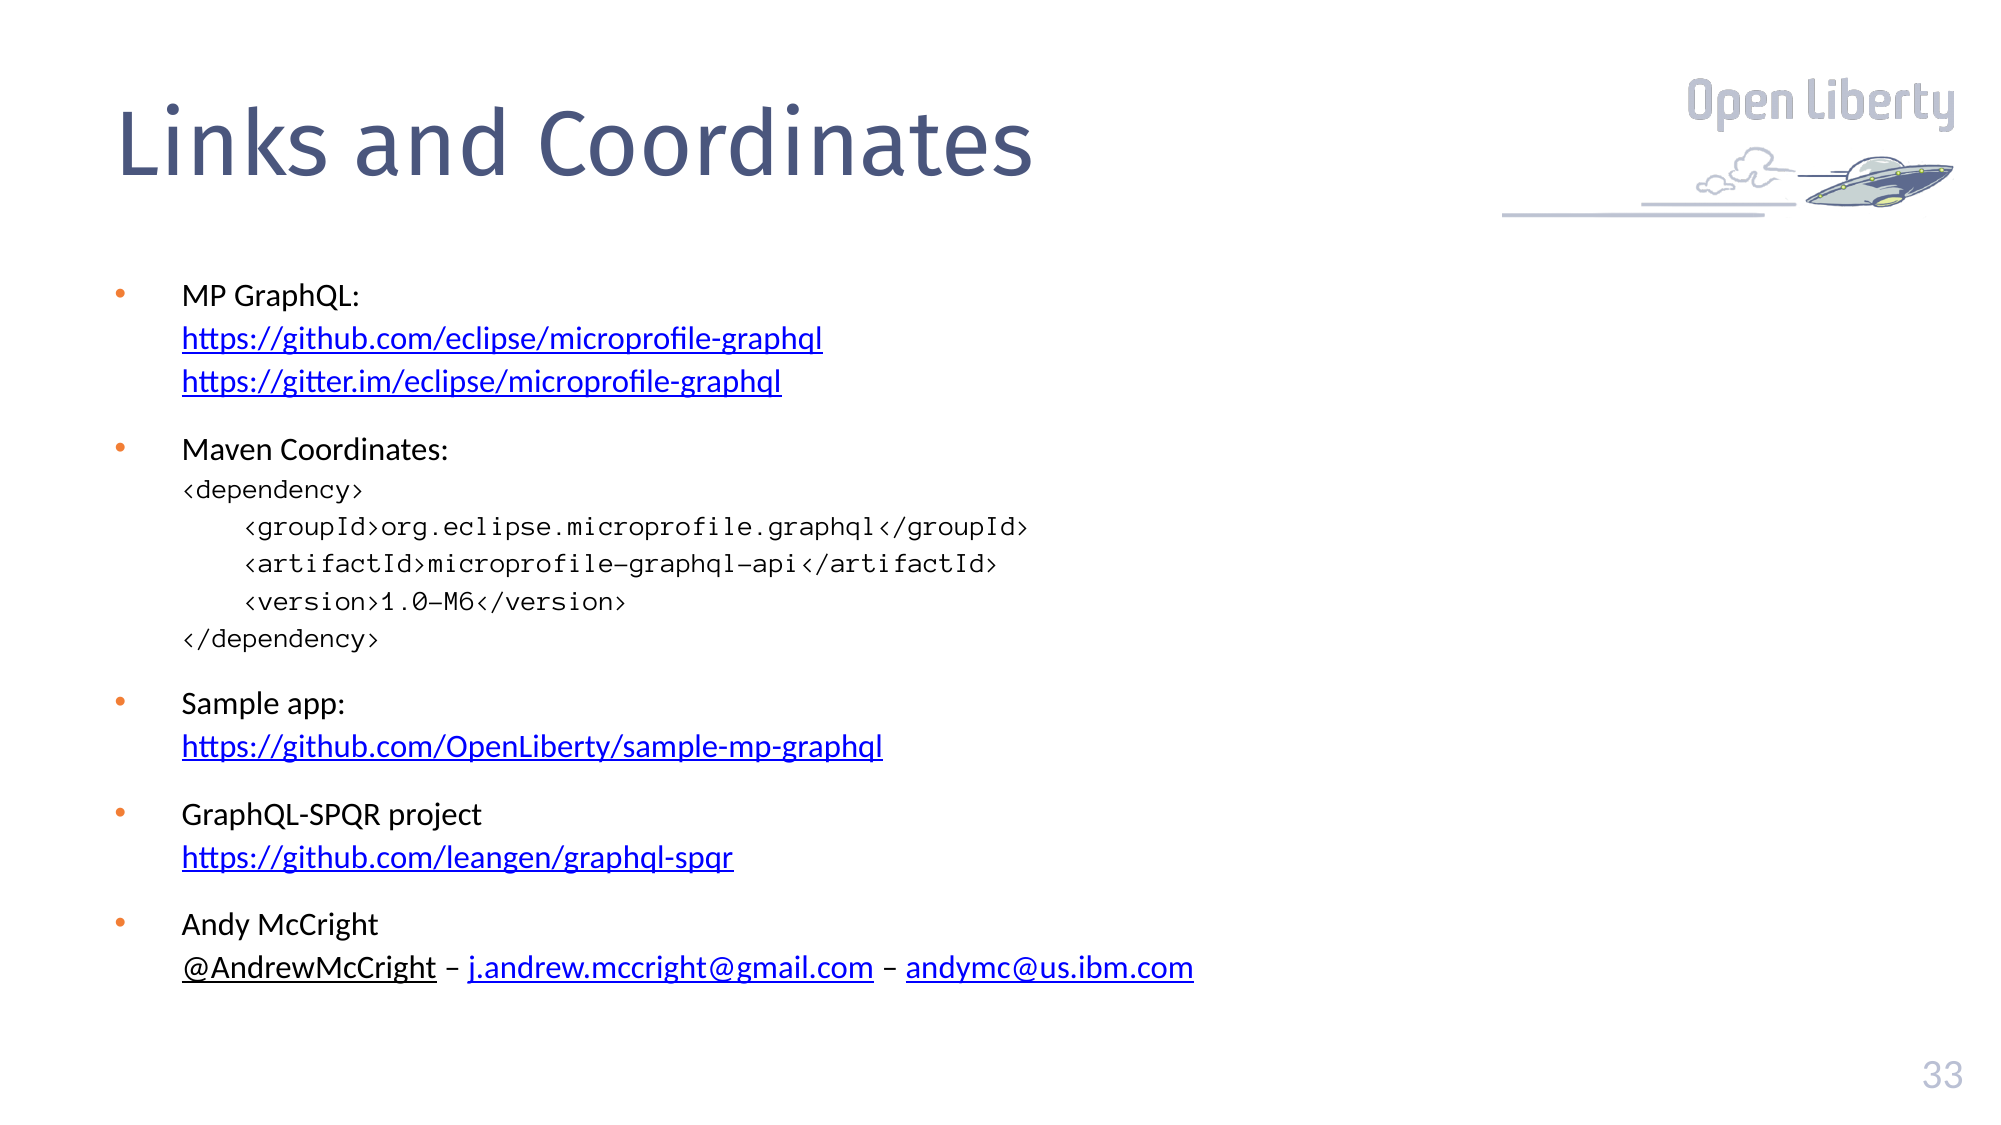

# Links and Coordinates
MP GraphQL:
https://github.com/eclipse/microprofile-graphql
https://gitter.im/eclipse/microprofile-graphql
Maven Coordinates:
<dependency>
    <groupId>org.eclipse.microprofile.graphql</groupId>
    <artifactId>microprofile-graphql-api</artifactId>
    <version>1.0-M6</version>
</dependency>
Sample app:
https://github.com/OpenLiberty/sample-mp-graphql
GraphQL-SPQR project
https://github.com/leangen/graphql-spqr
Andy McCright
@AndrewMcCright – j.andrew.mccright@gmail.com – andymc@us.ibm.com